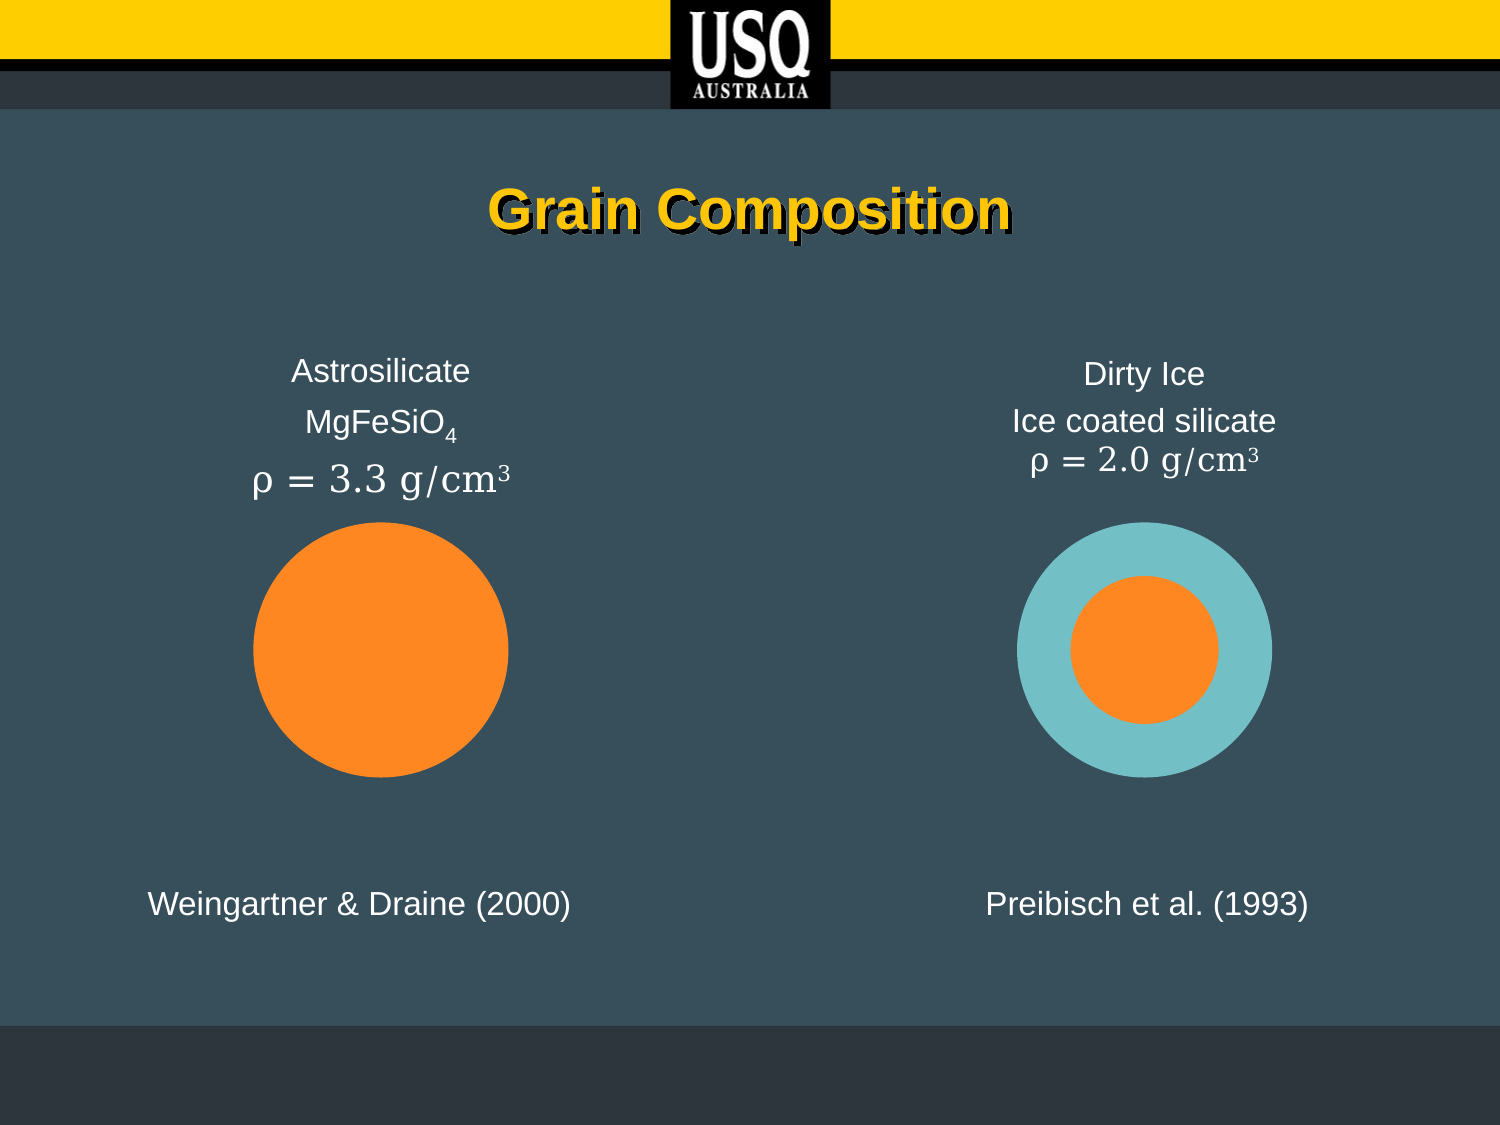

# Grain Composition
Astrosilicate
MgFeSiO4
ρ = 3.3 g/cm3

Dirty Ice
Ice coated silicate
ρ = 2.0 g/cm3

Weingartner & Draine (2000)
Preibisch et al. (1993)